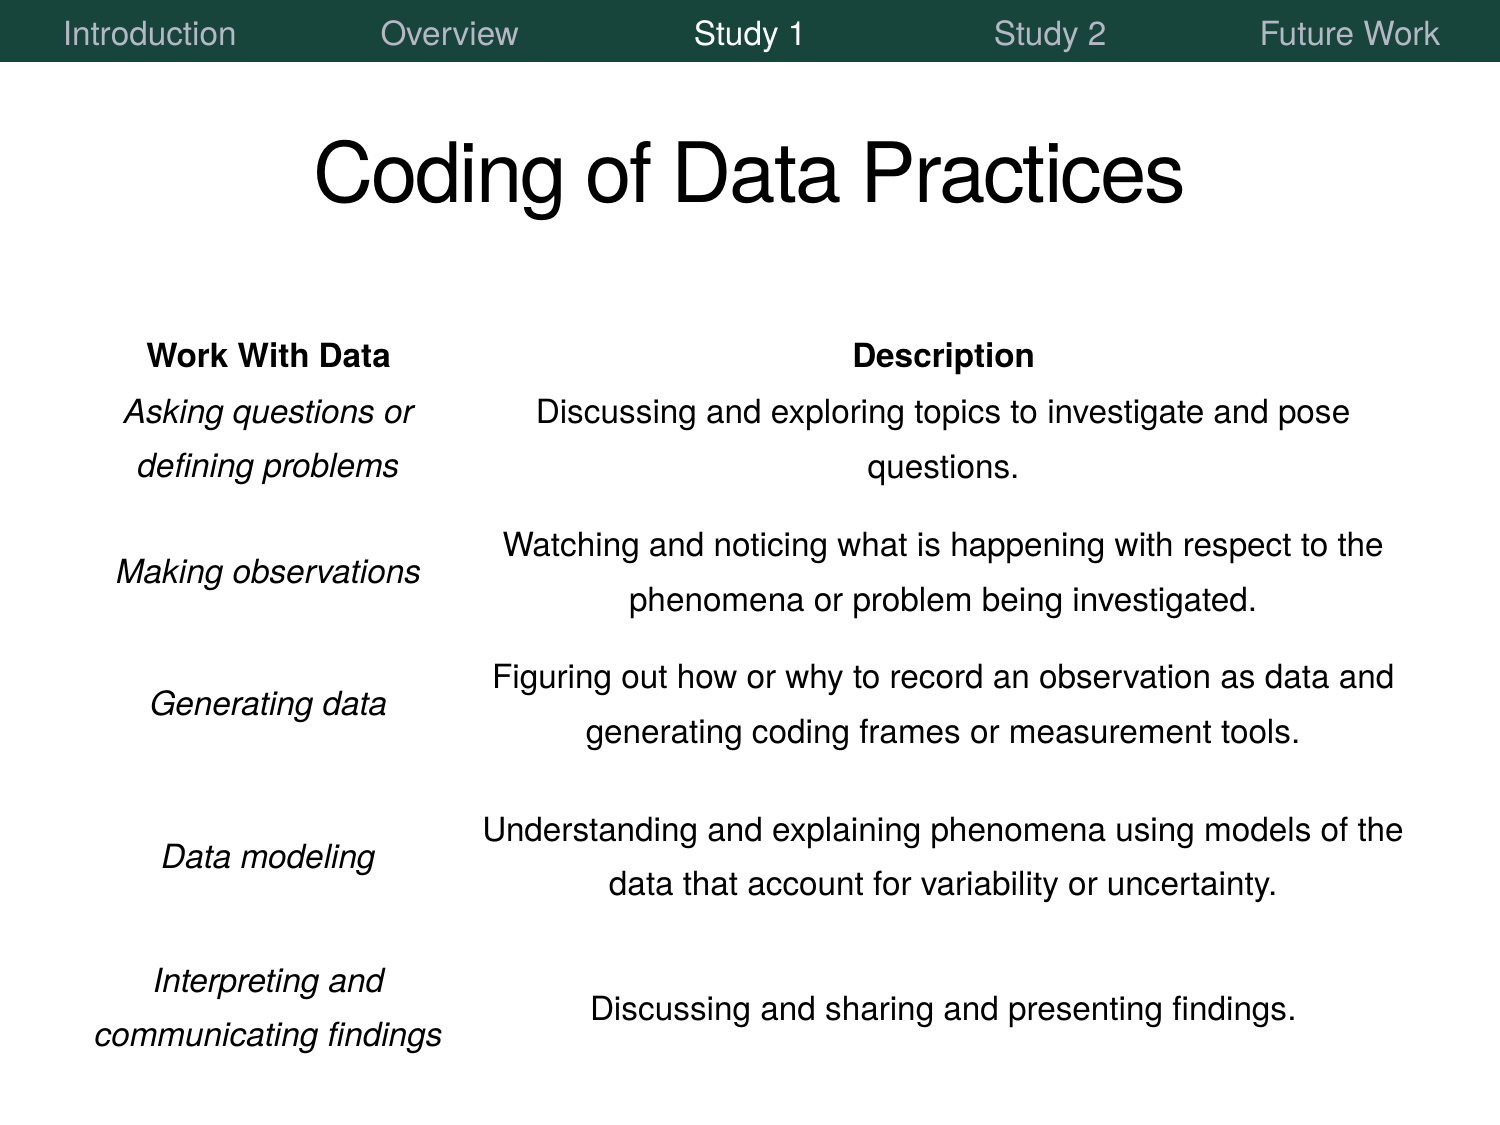

| Introduction | Overview | Study 1 | Study 2 | Future Work |
| --- | --- | --- | --- | --- |
# Coding of Data Practices
| Work With Data | Description |
| --- | --- |
| Asking questions or defining problems | Discussing and exploring topics to investigate and pose questions. |
| Making observations | Watching and noticing what is happening with respect to the phenomena or problem being investigated. |
| Generating data | Figuring out how or why to record an observation as data and generating coding frames or measurement tools. |
| Data modeling | Understanding and explaining phenomena using models of the data that account for variability or uncertainty. |
| Interpreting and communicating findings | Discussing and sharing and presenting findings. |